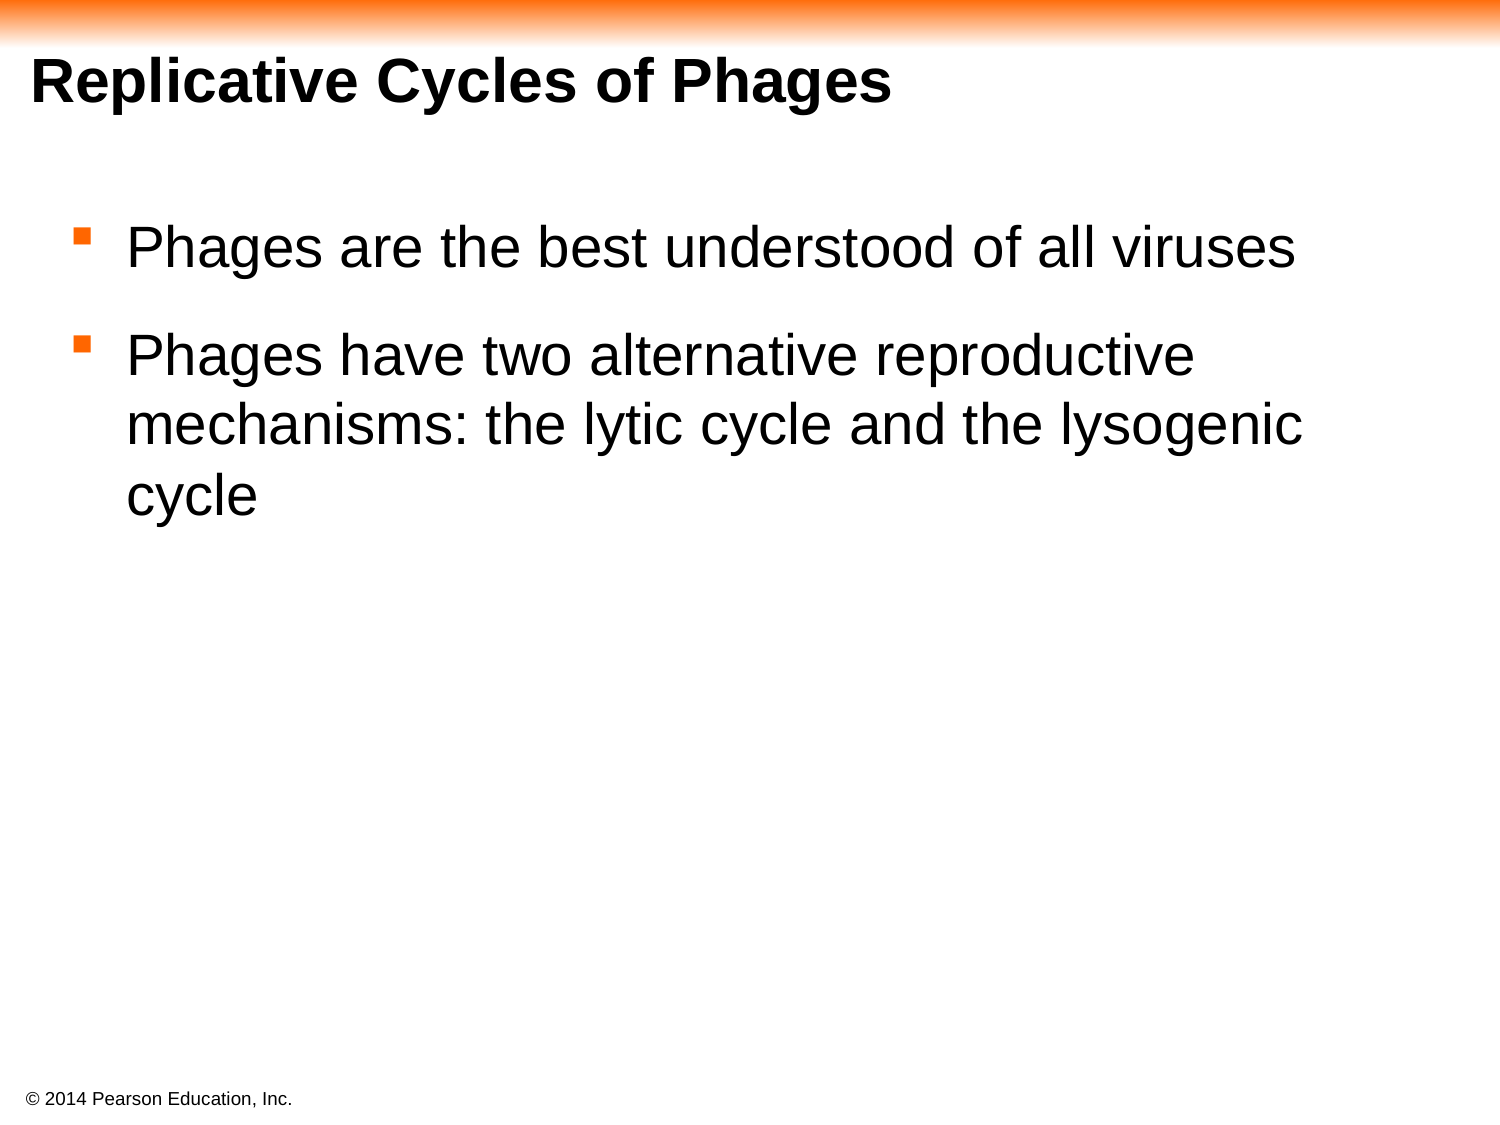

# Replicative Cycles of Phages
Phages are the best understood of all viruses
Phages have two alternative reproductive mechanisms: the lytic cycle and the lysogenic cycle